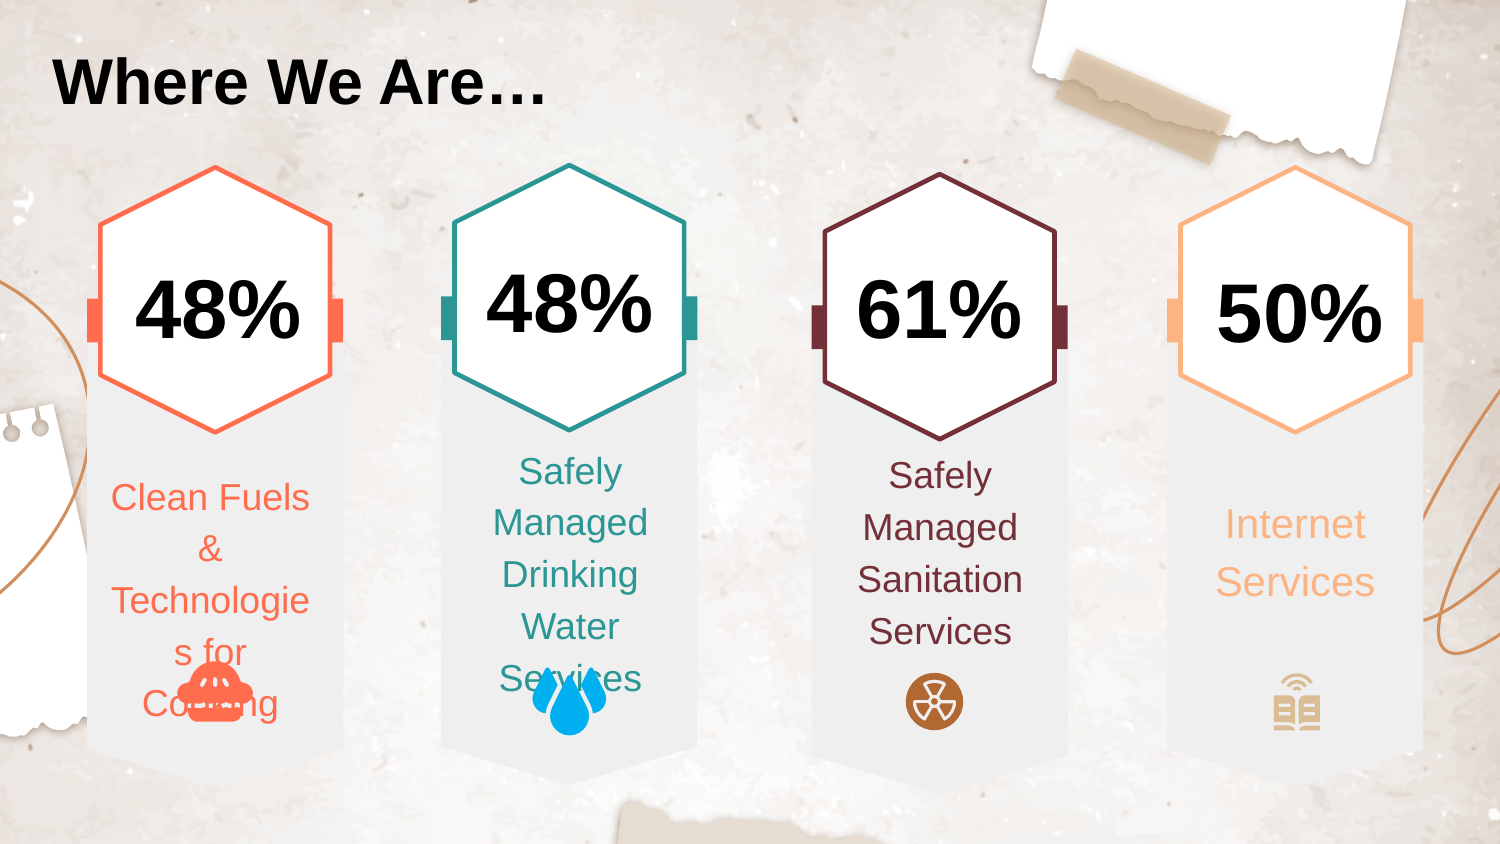

# Where We Are…

48%
48%
61%
50%

Safely Managed Drinking Water Services
Safely Managed Sanitation Services
Clean Fuels & Technologies for Cooking
Internet Services